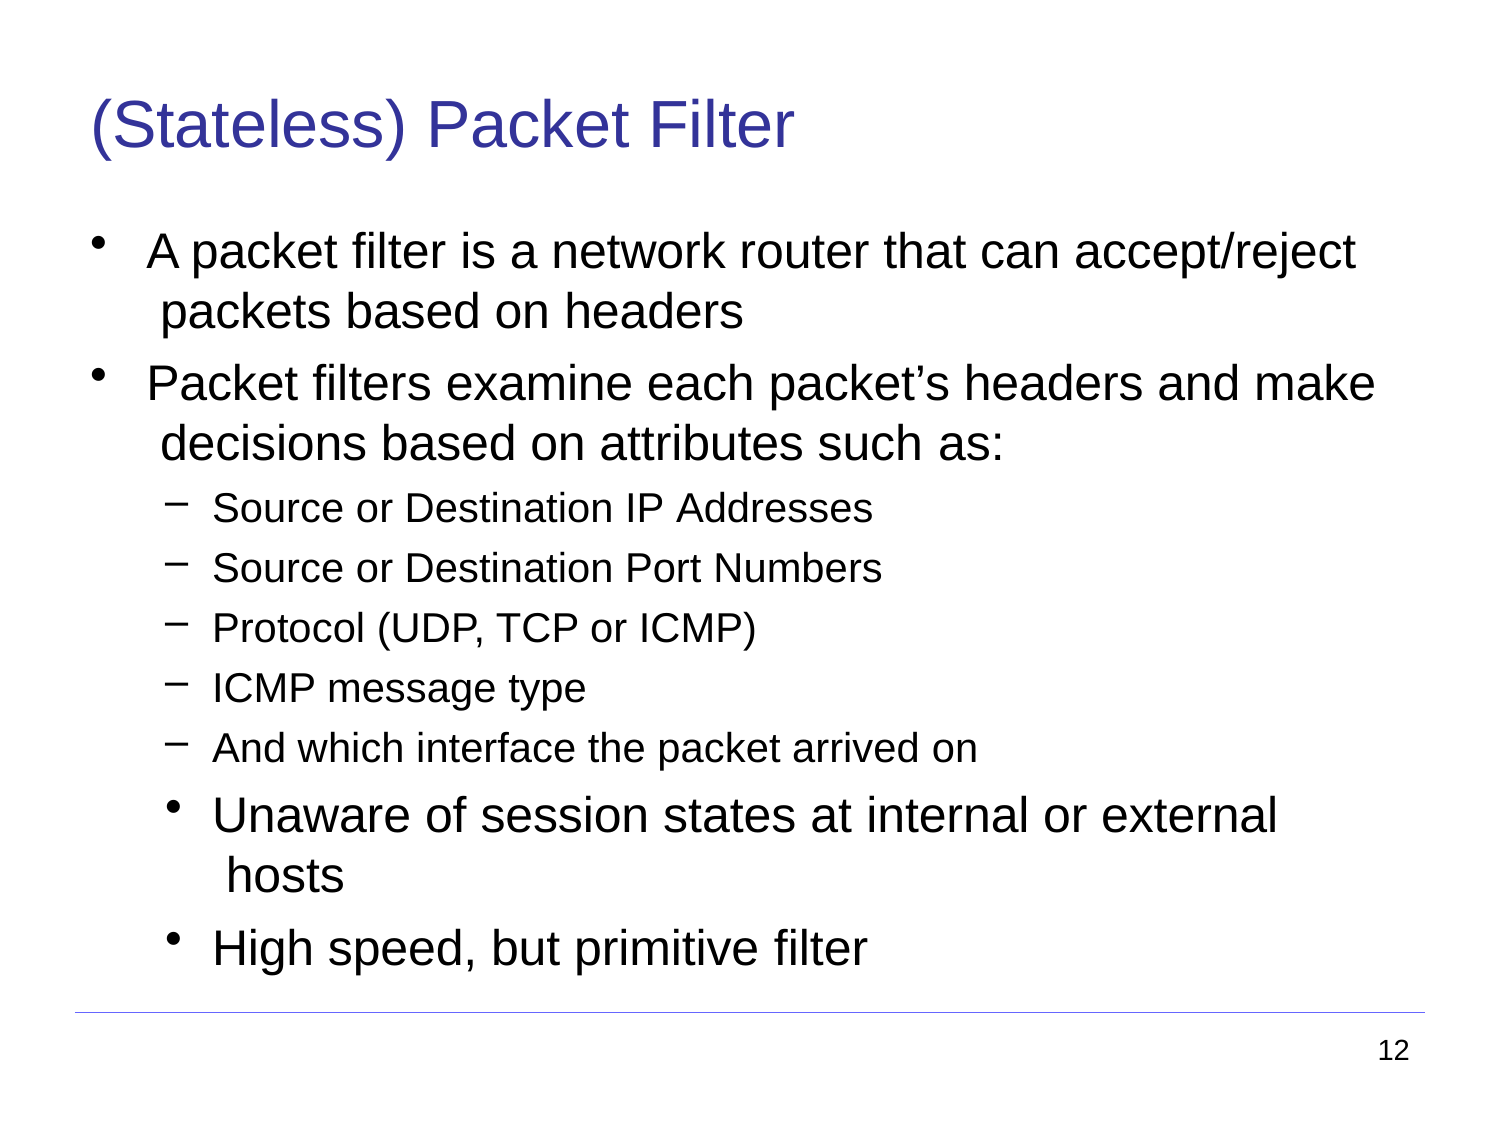

# (Stateless) Packet Filter
A packet filter is a network router that can accept/reject  packets based on headers
Packet filters examine each packet’s headers and make  decisions based on attributes such as:
Source or Destination IP Addresses
Source or Destination Port Numbers
Protocol (UDP, TCP or ICMP)
ICMP message type
And which interface the packet arrived on
Unaware of session states at internal or external  hosts
High speed, but primitive filter

12